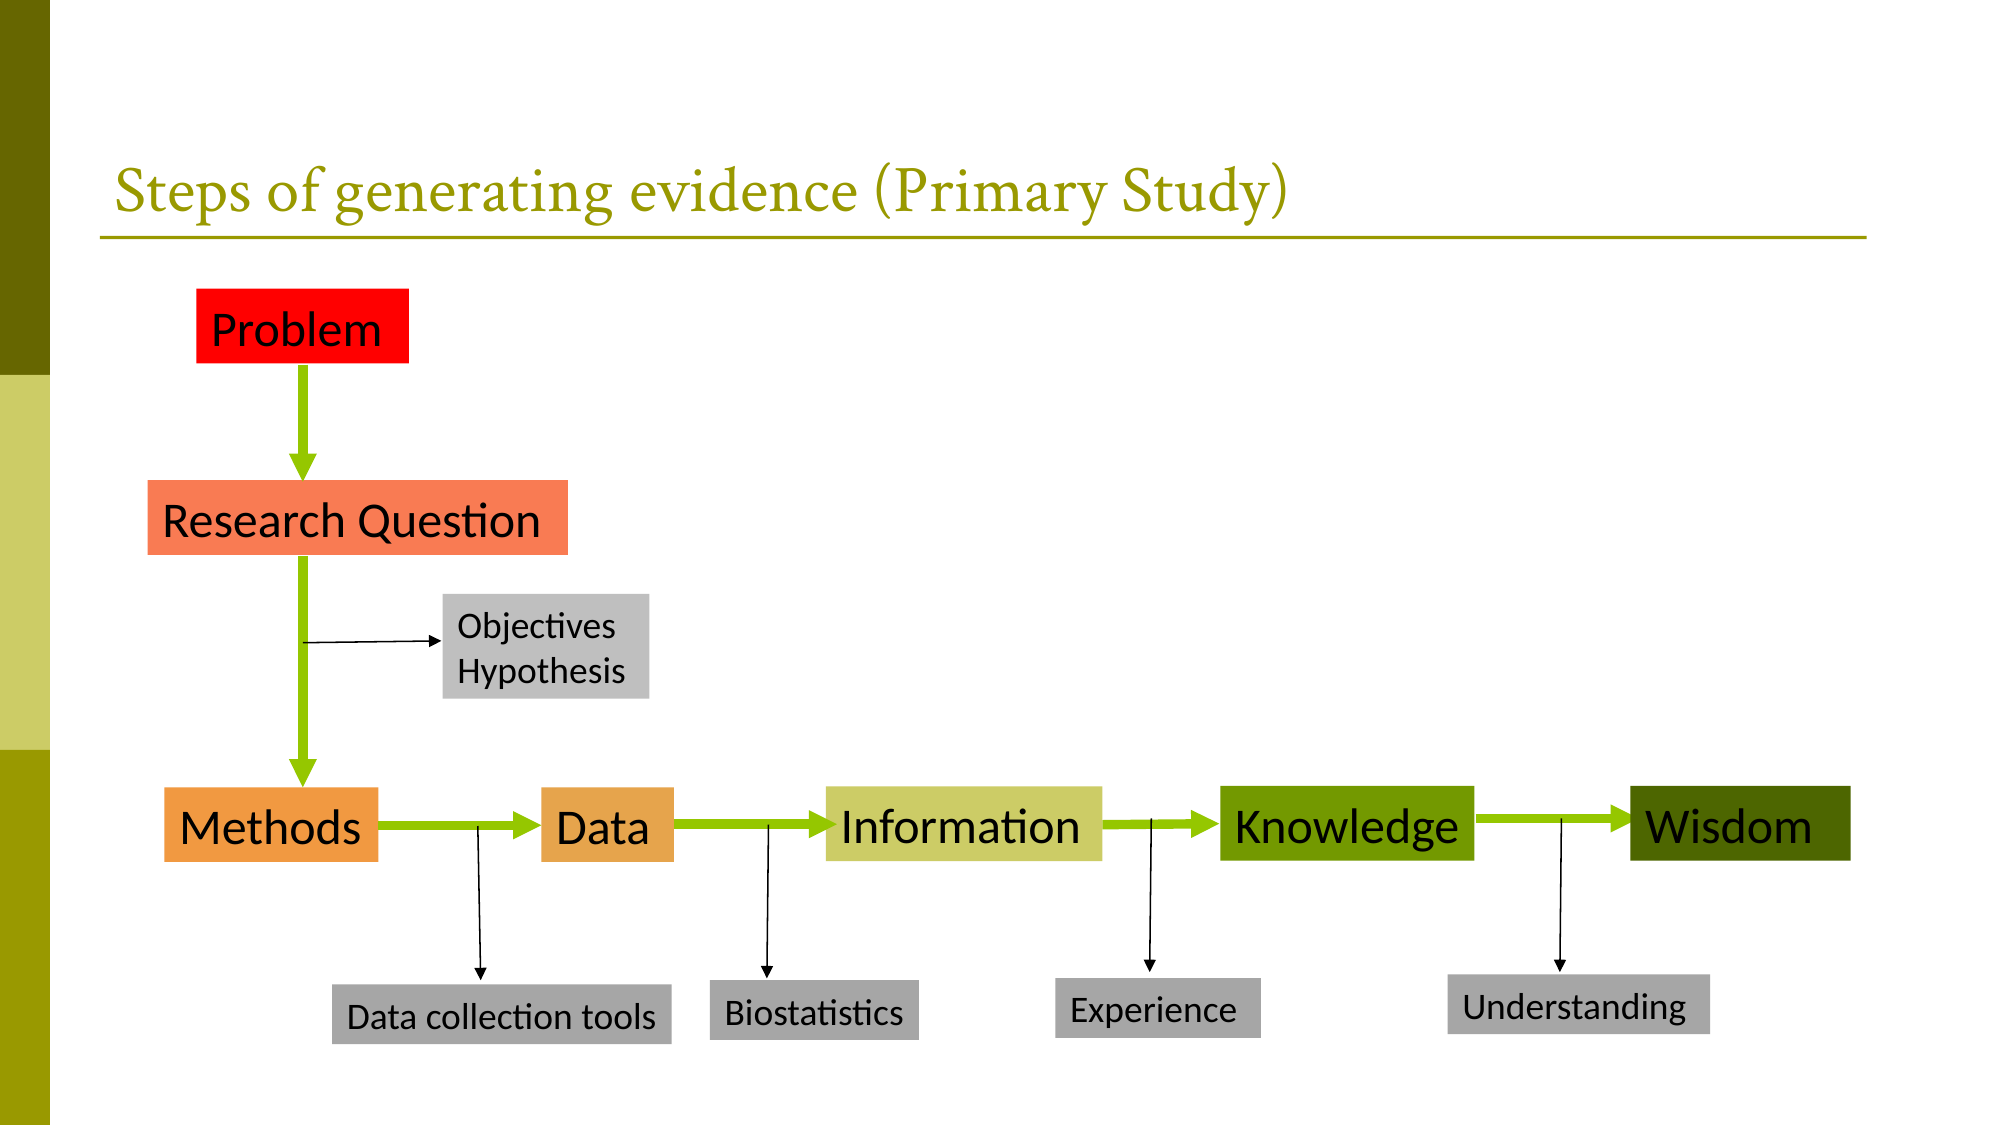

# Steps of generating evidence (Primary Study)
Problem
Research Question
Knowledge
Wisdom
Information
Data
Methods
Biostatistics
Data collection tools
Objectives
Hypothesis
Understanding
Experience